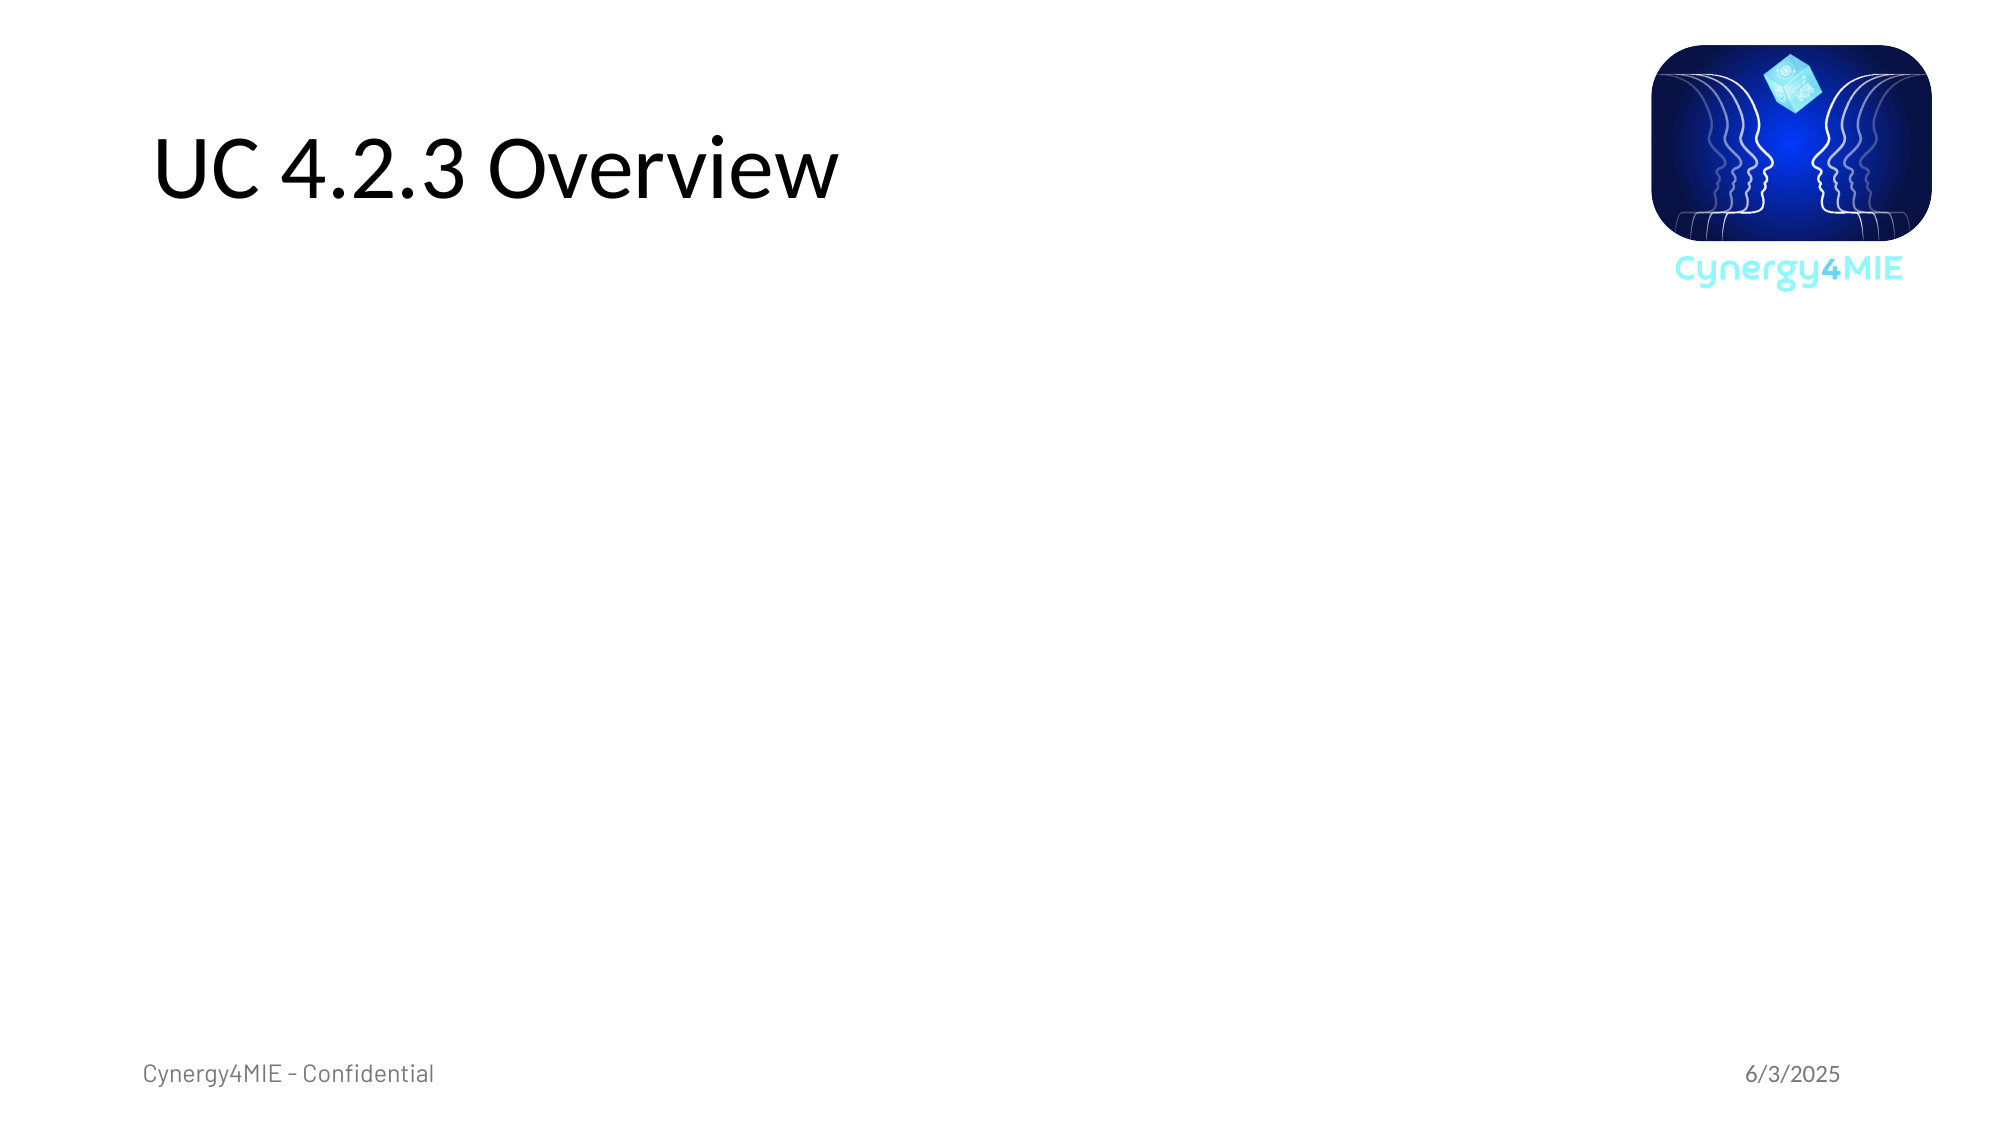

# UC 4.2.3 Overview

Cynergy4MIE - Confidential